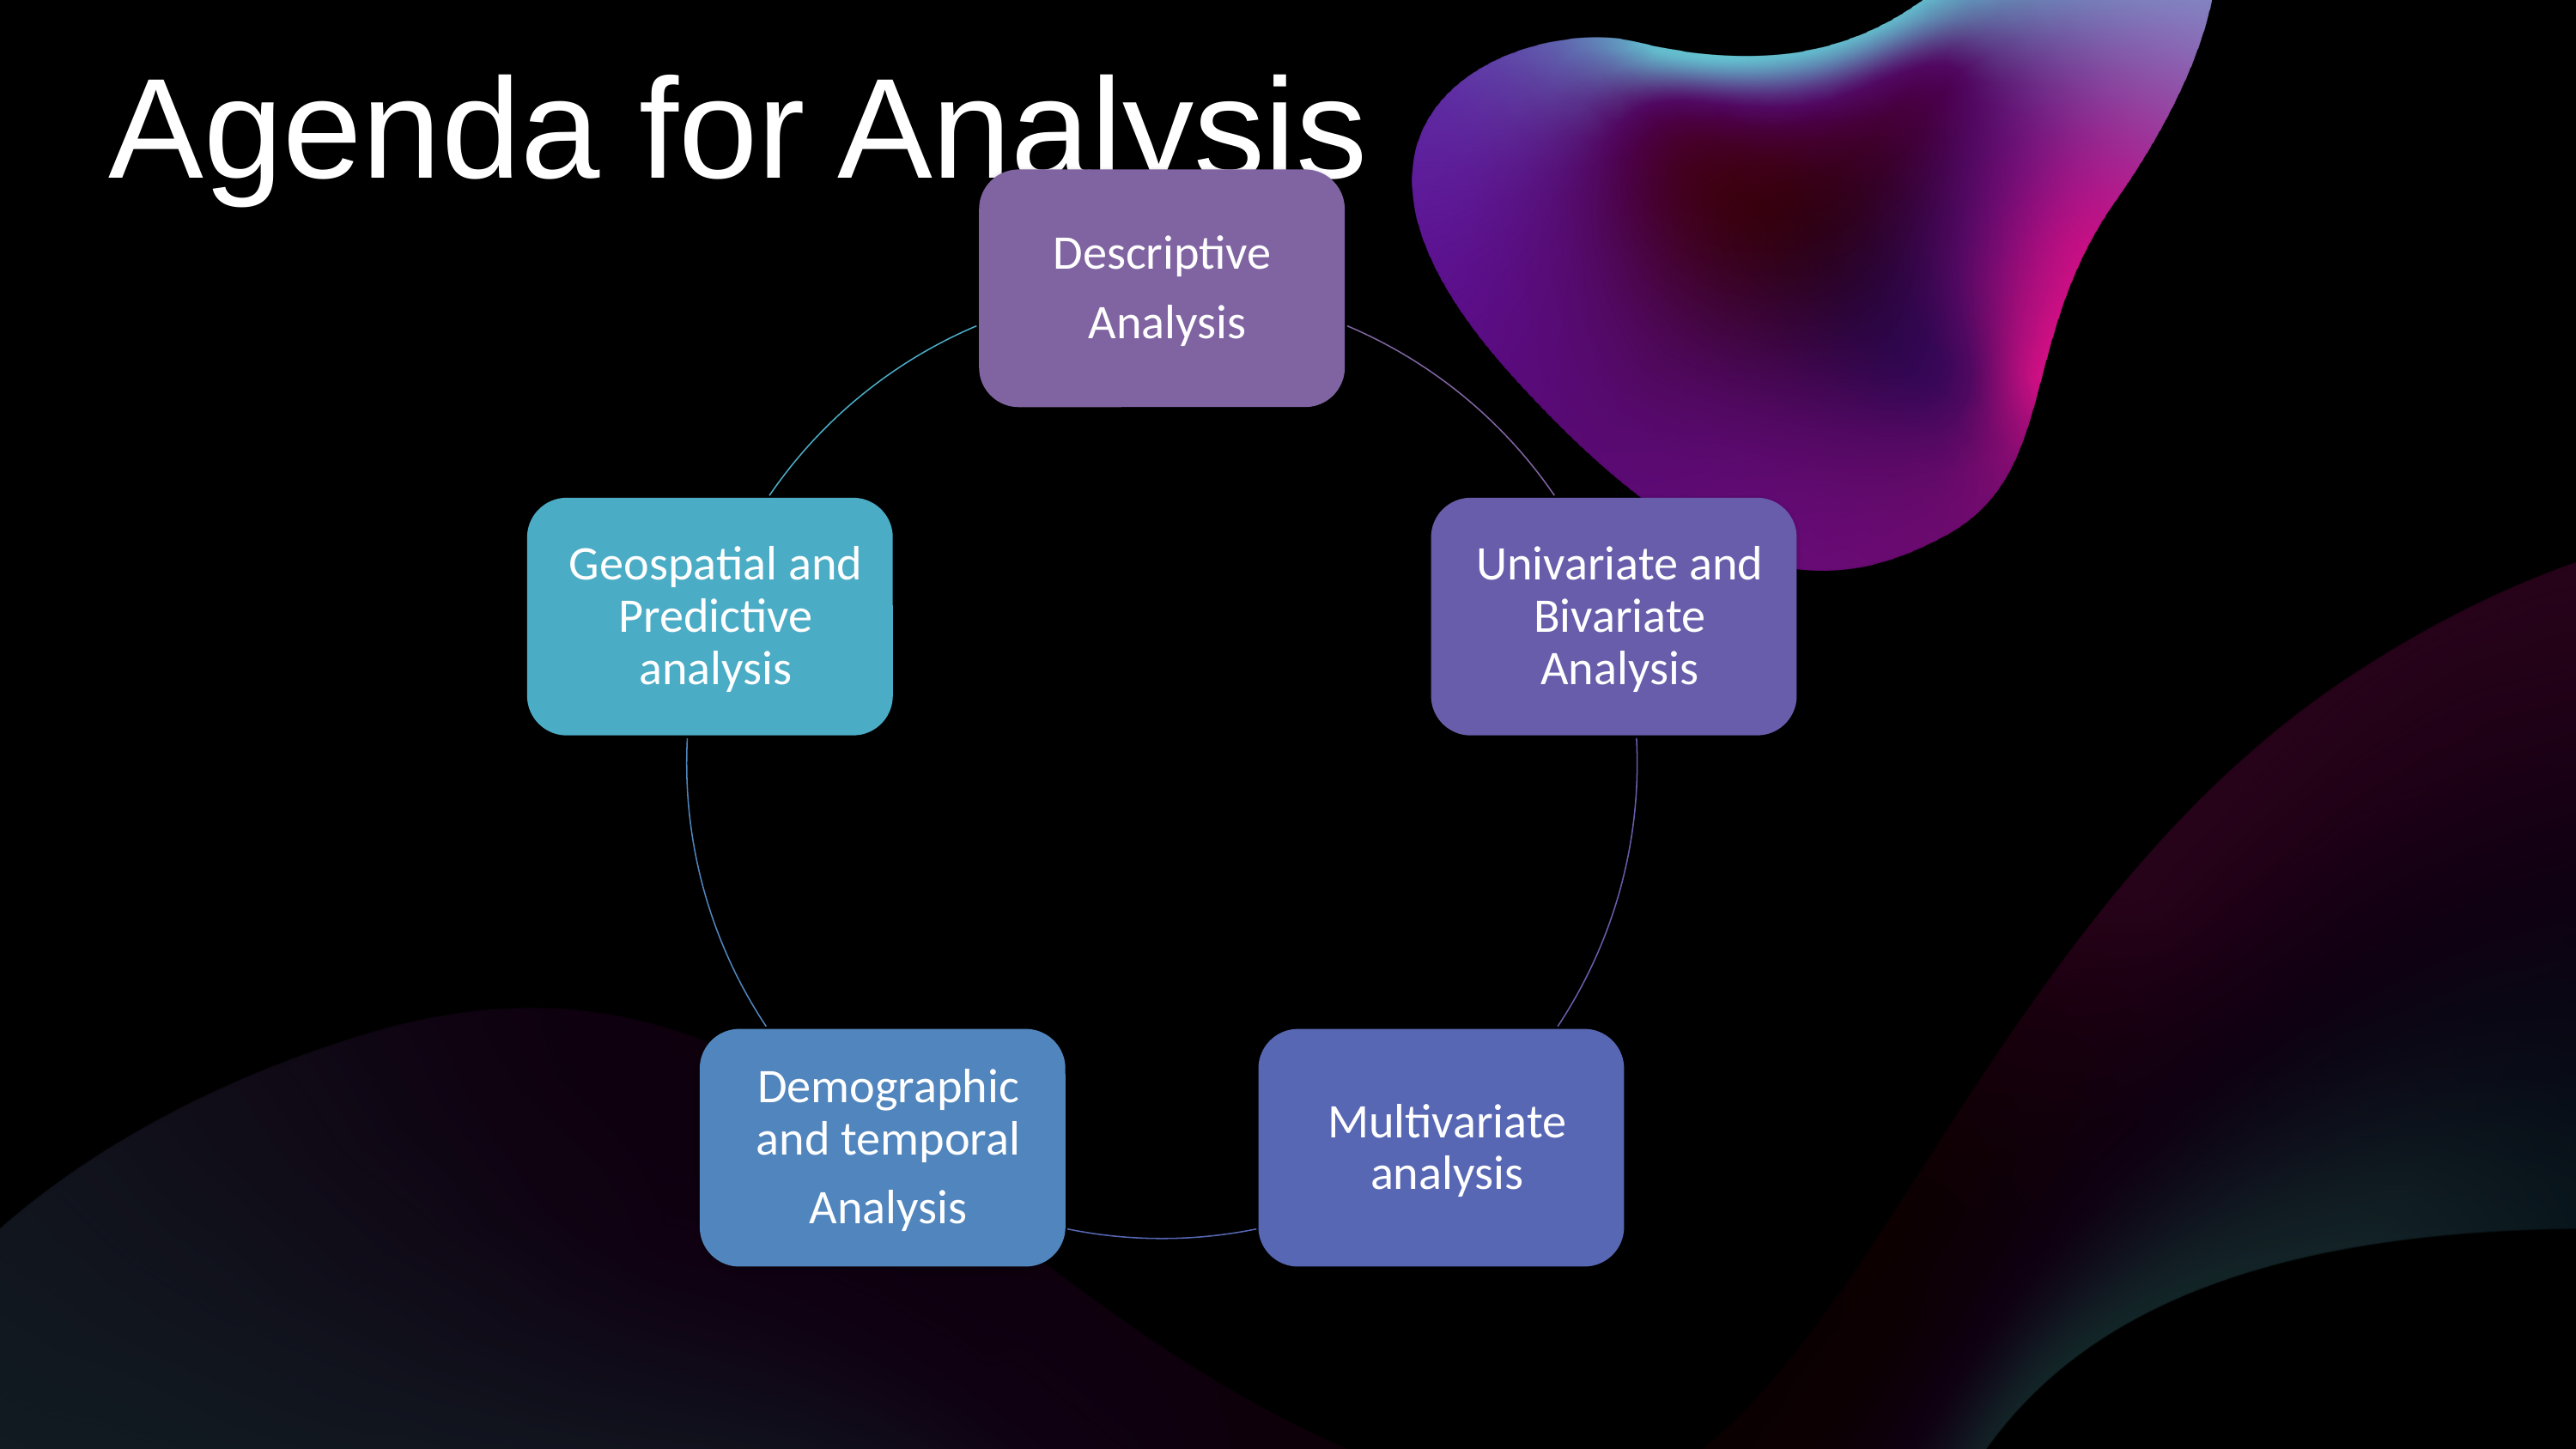

Agenda for Analysis
Descriptive
Analysis
Univariate and Bivariate Analysis
Multivariate analysis
Demographic and temporal
Analysis
Geospatial and Predictive analysis